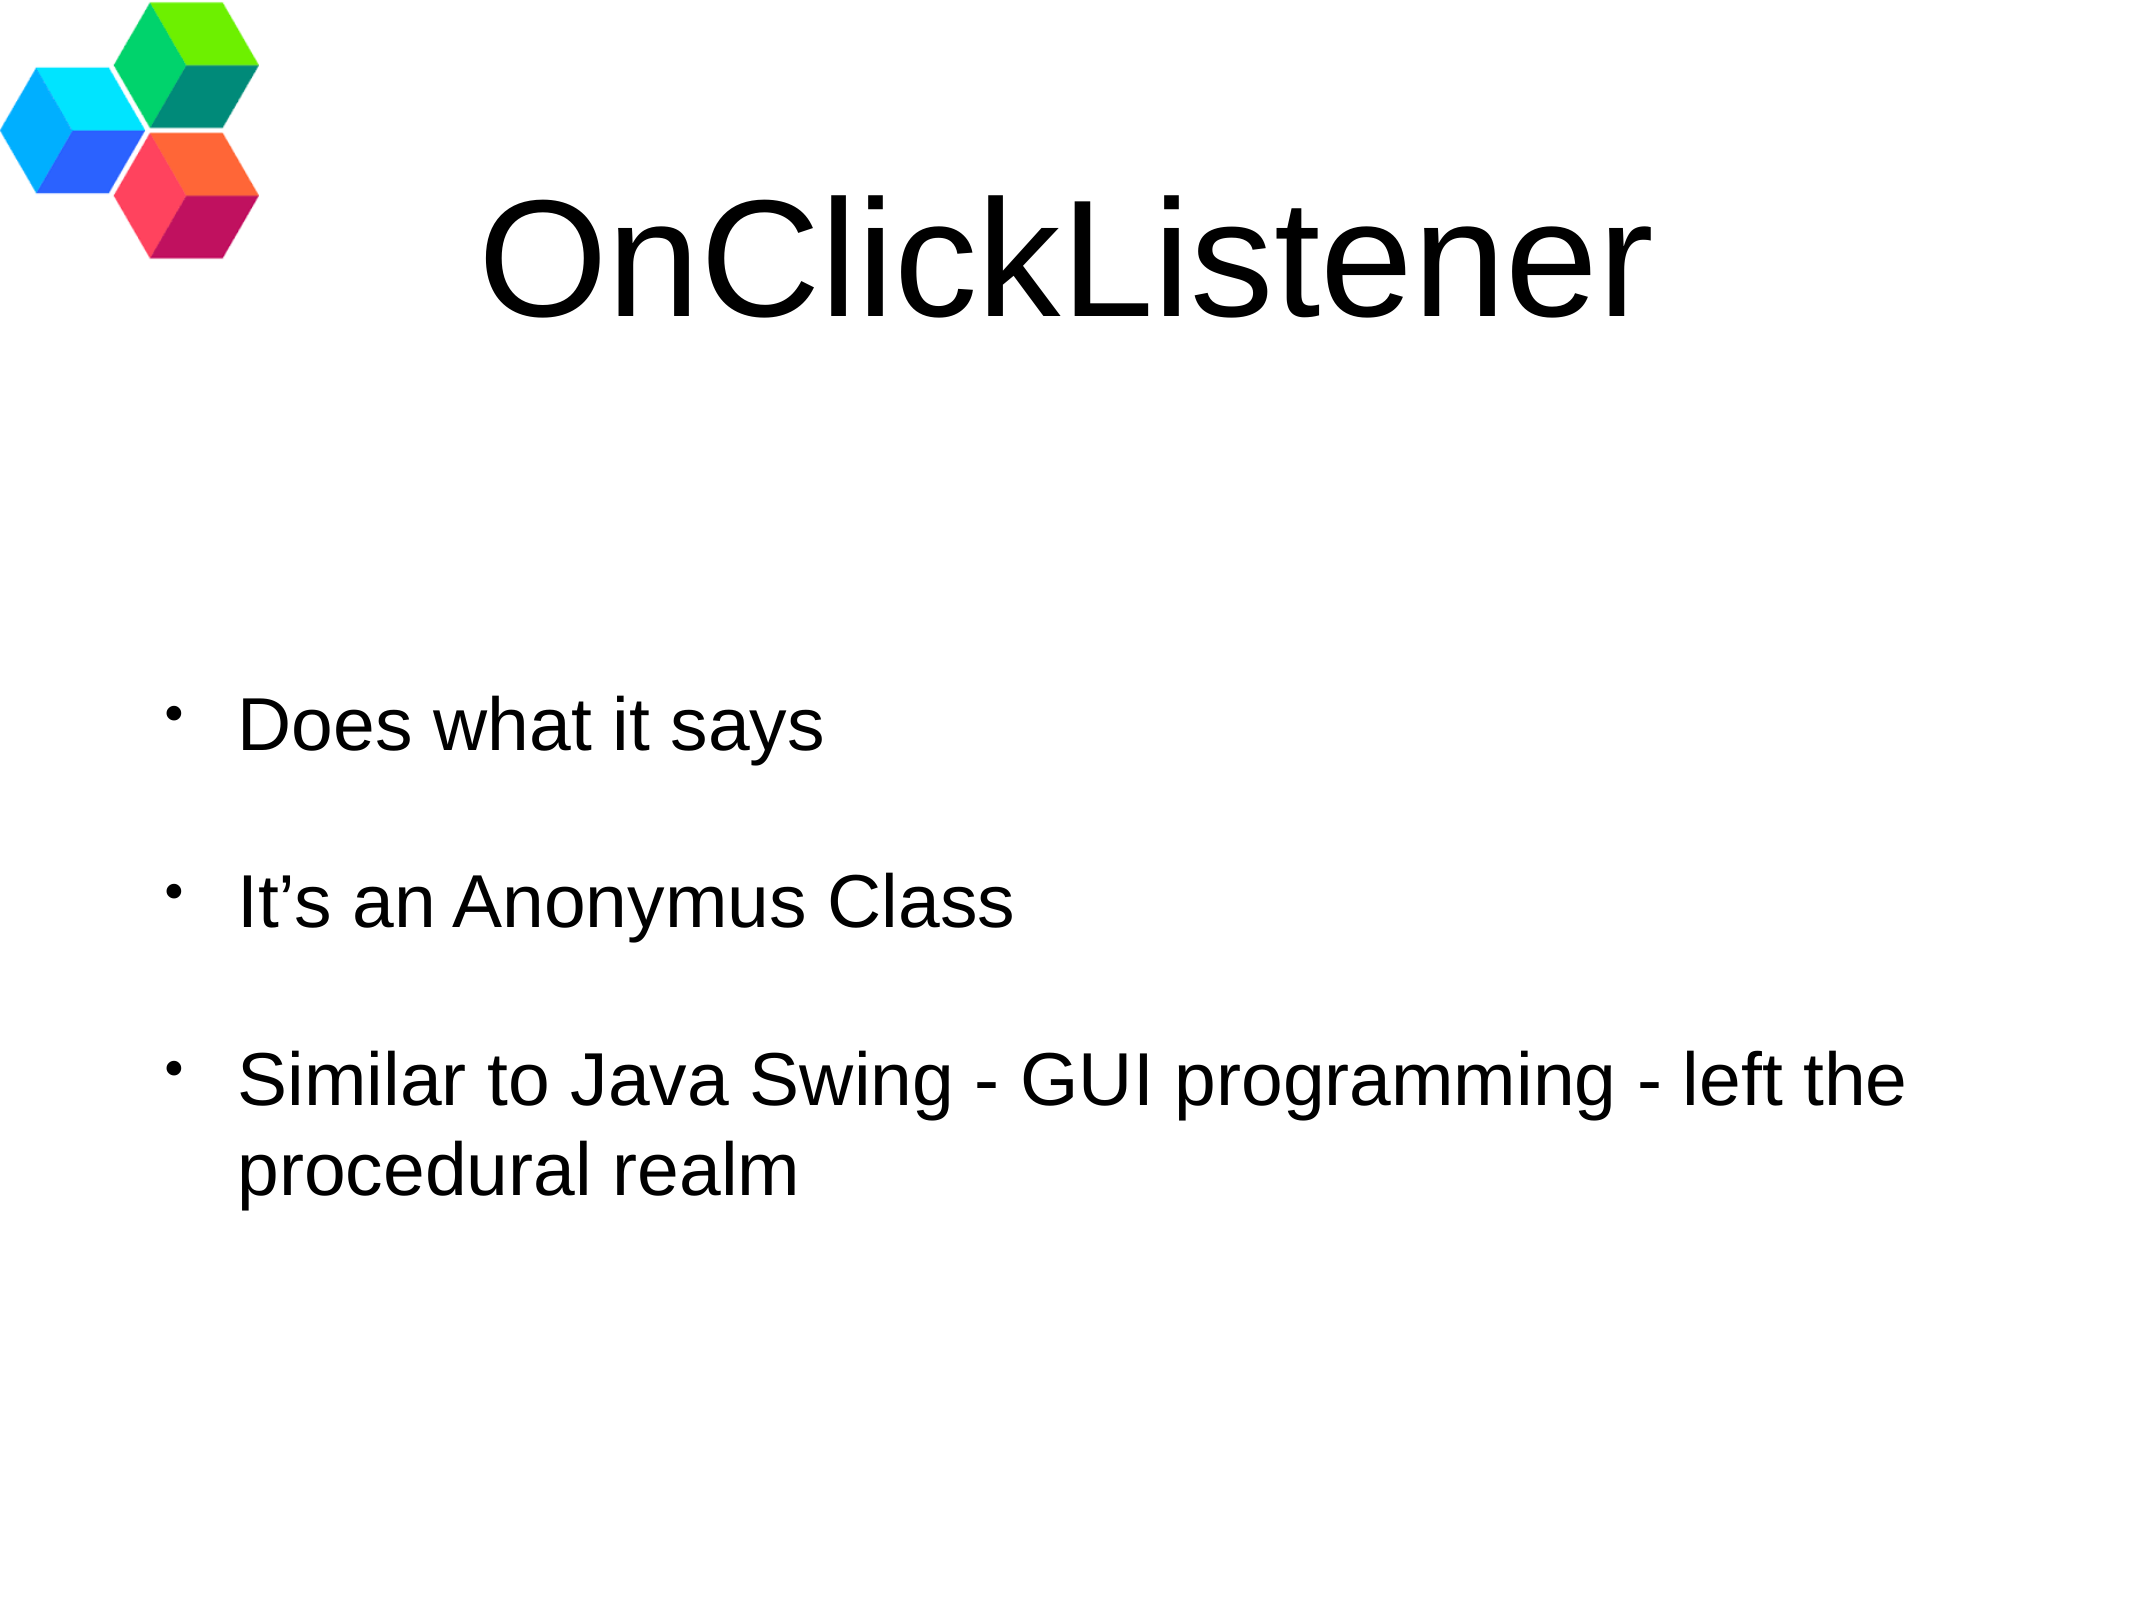

# OnClickListener
Does what it says
It’s an Anonymus Class
Similar to Java Swing - GUI programming - left the procedural realm